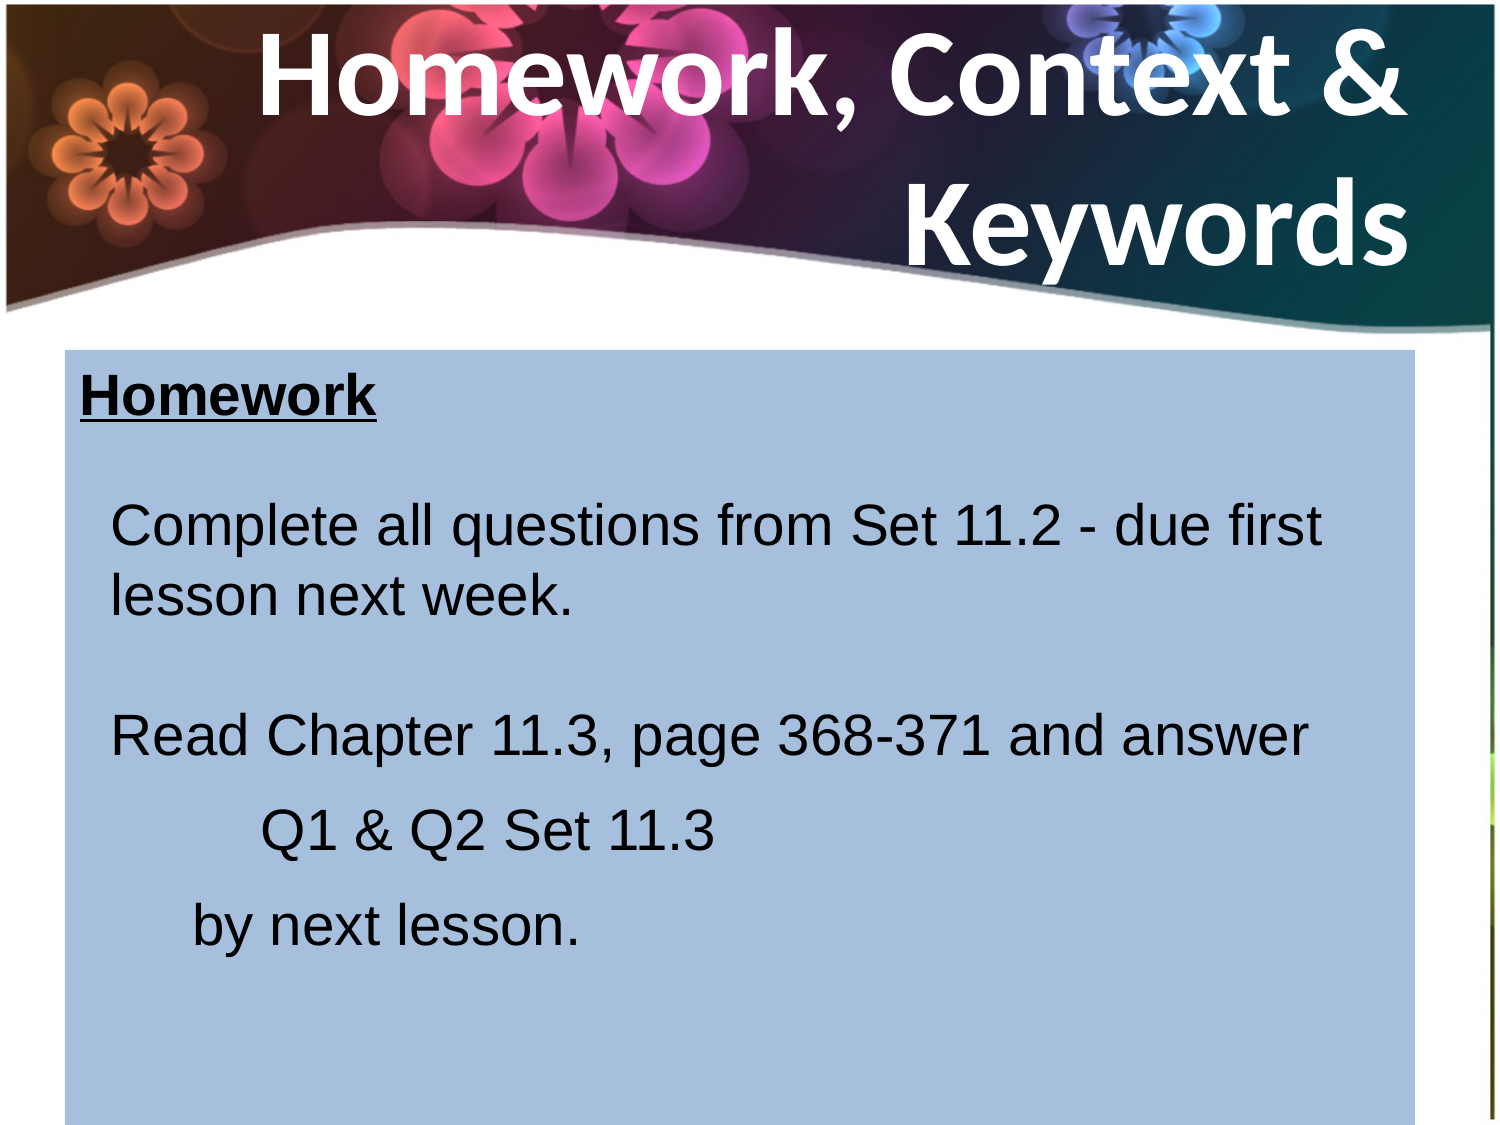

# Homework, Context & Keywords
Homework

Complete all questions from Set 11.2 - due first lesson next week.

Read Chapter 11.3, page 368-371 and answer
	Q1 & Q2 Set 11.3
     by next lesson.